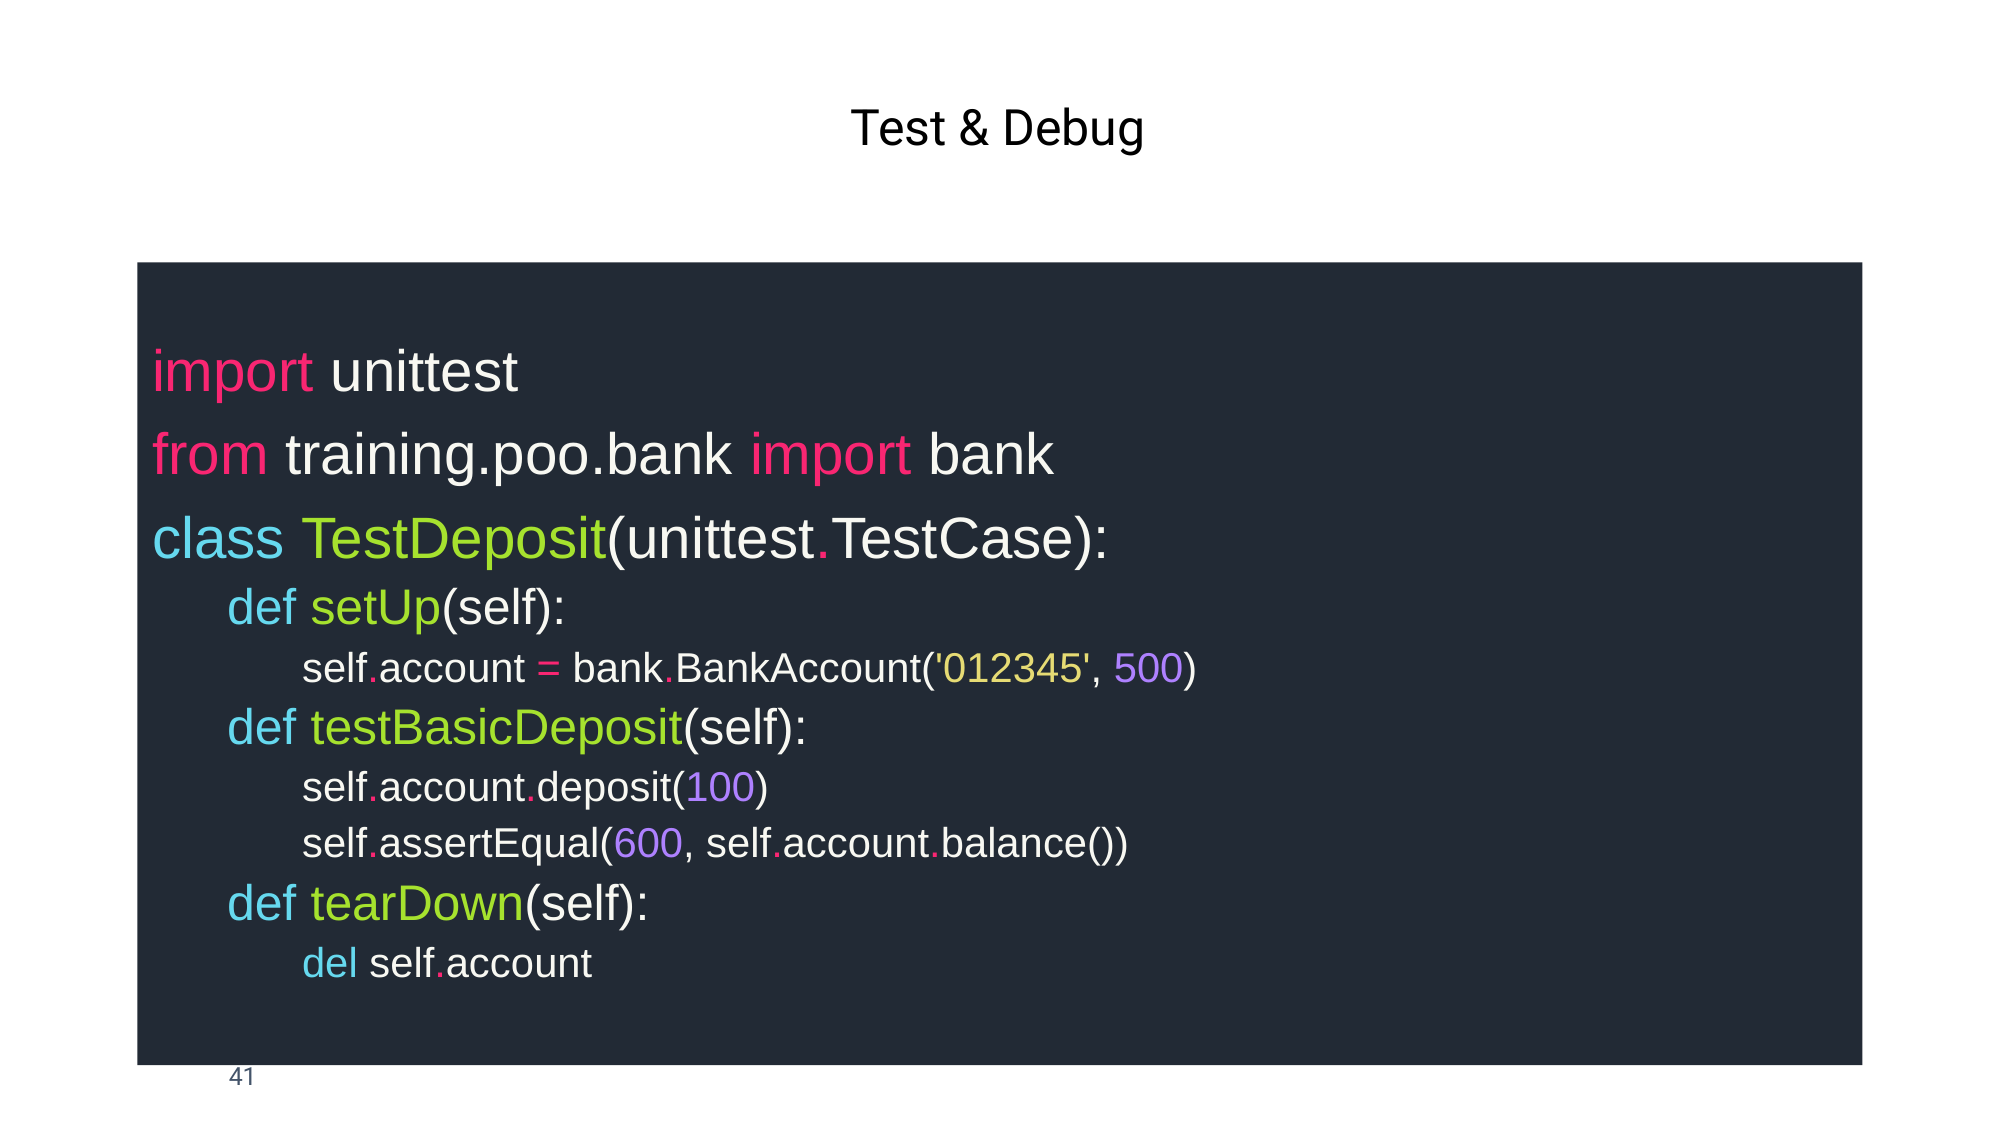

Test & Debug

import unittest
from training.poo.bank import bank
class TestDeposit(unittest.TestCase):
def setUp(self):
self.account = bank.BankAccount('012345', 500)
def testBasicDeposit(self):
self.account.deposit(100)
self.assertEqual(600, self.account.balance())
def tearDown(self):
del self.account

41